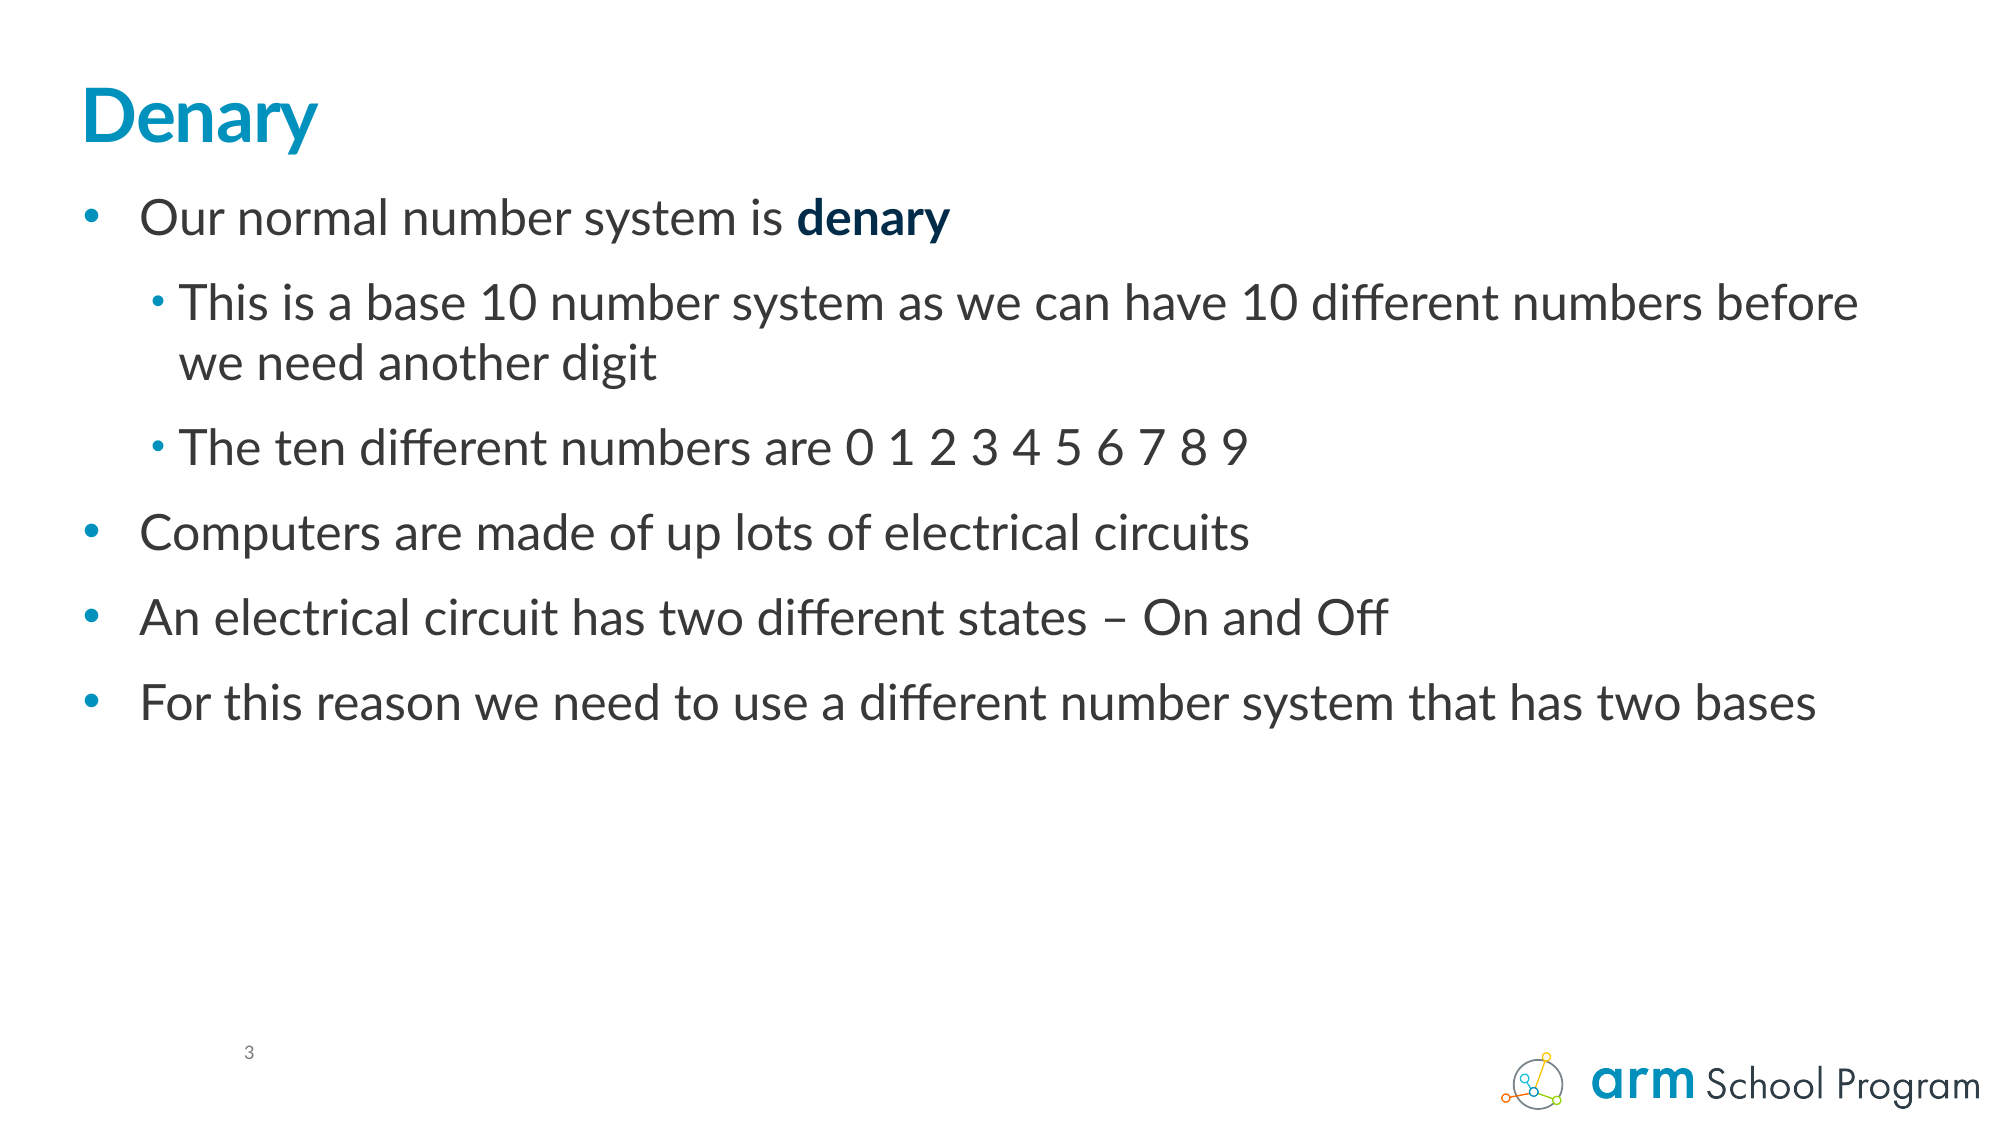

# Denary
Our normal number system is denary
This is a base 10 number system as we can have 10 different numbers before we need another digit
The ten different numbers are 0 1 2 3 4 5 6 7 8 9
Computers are made of up lots of electrical circuits
An electrical circuit has two different states – On and Off
For this reason we need to use a different number system that has two bases